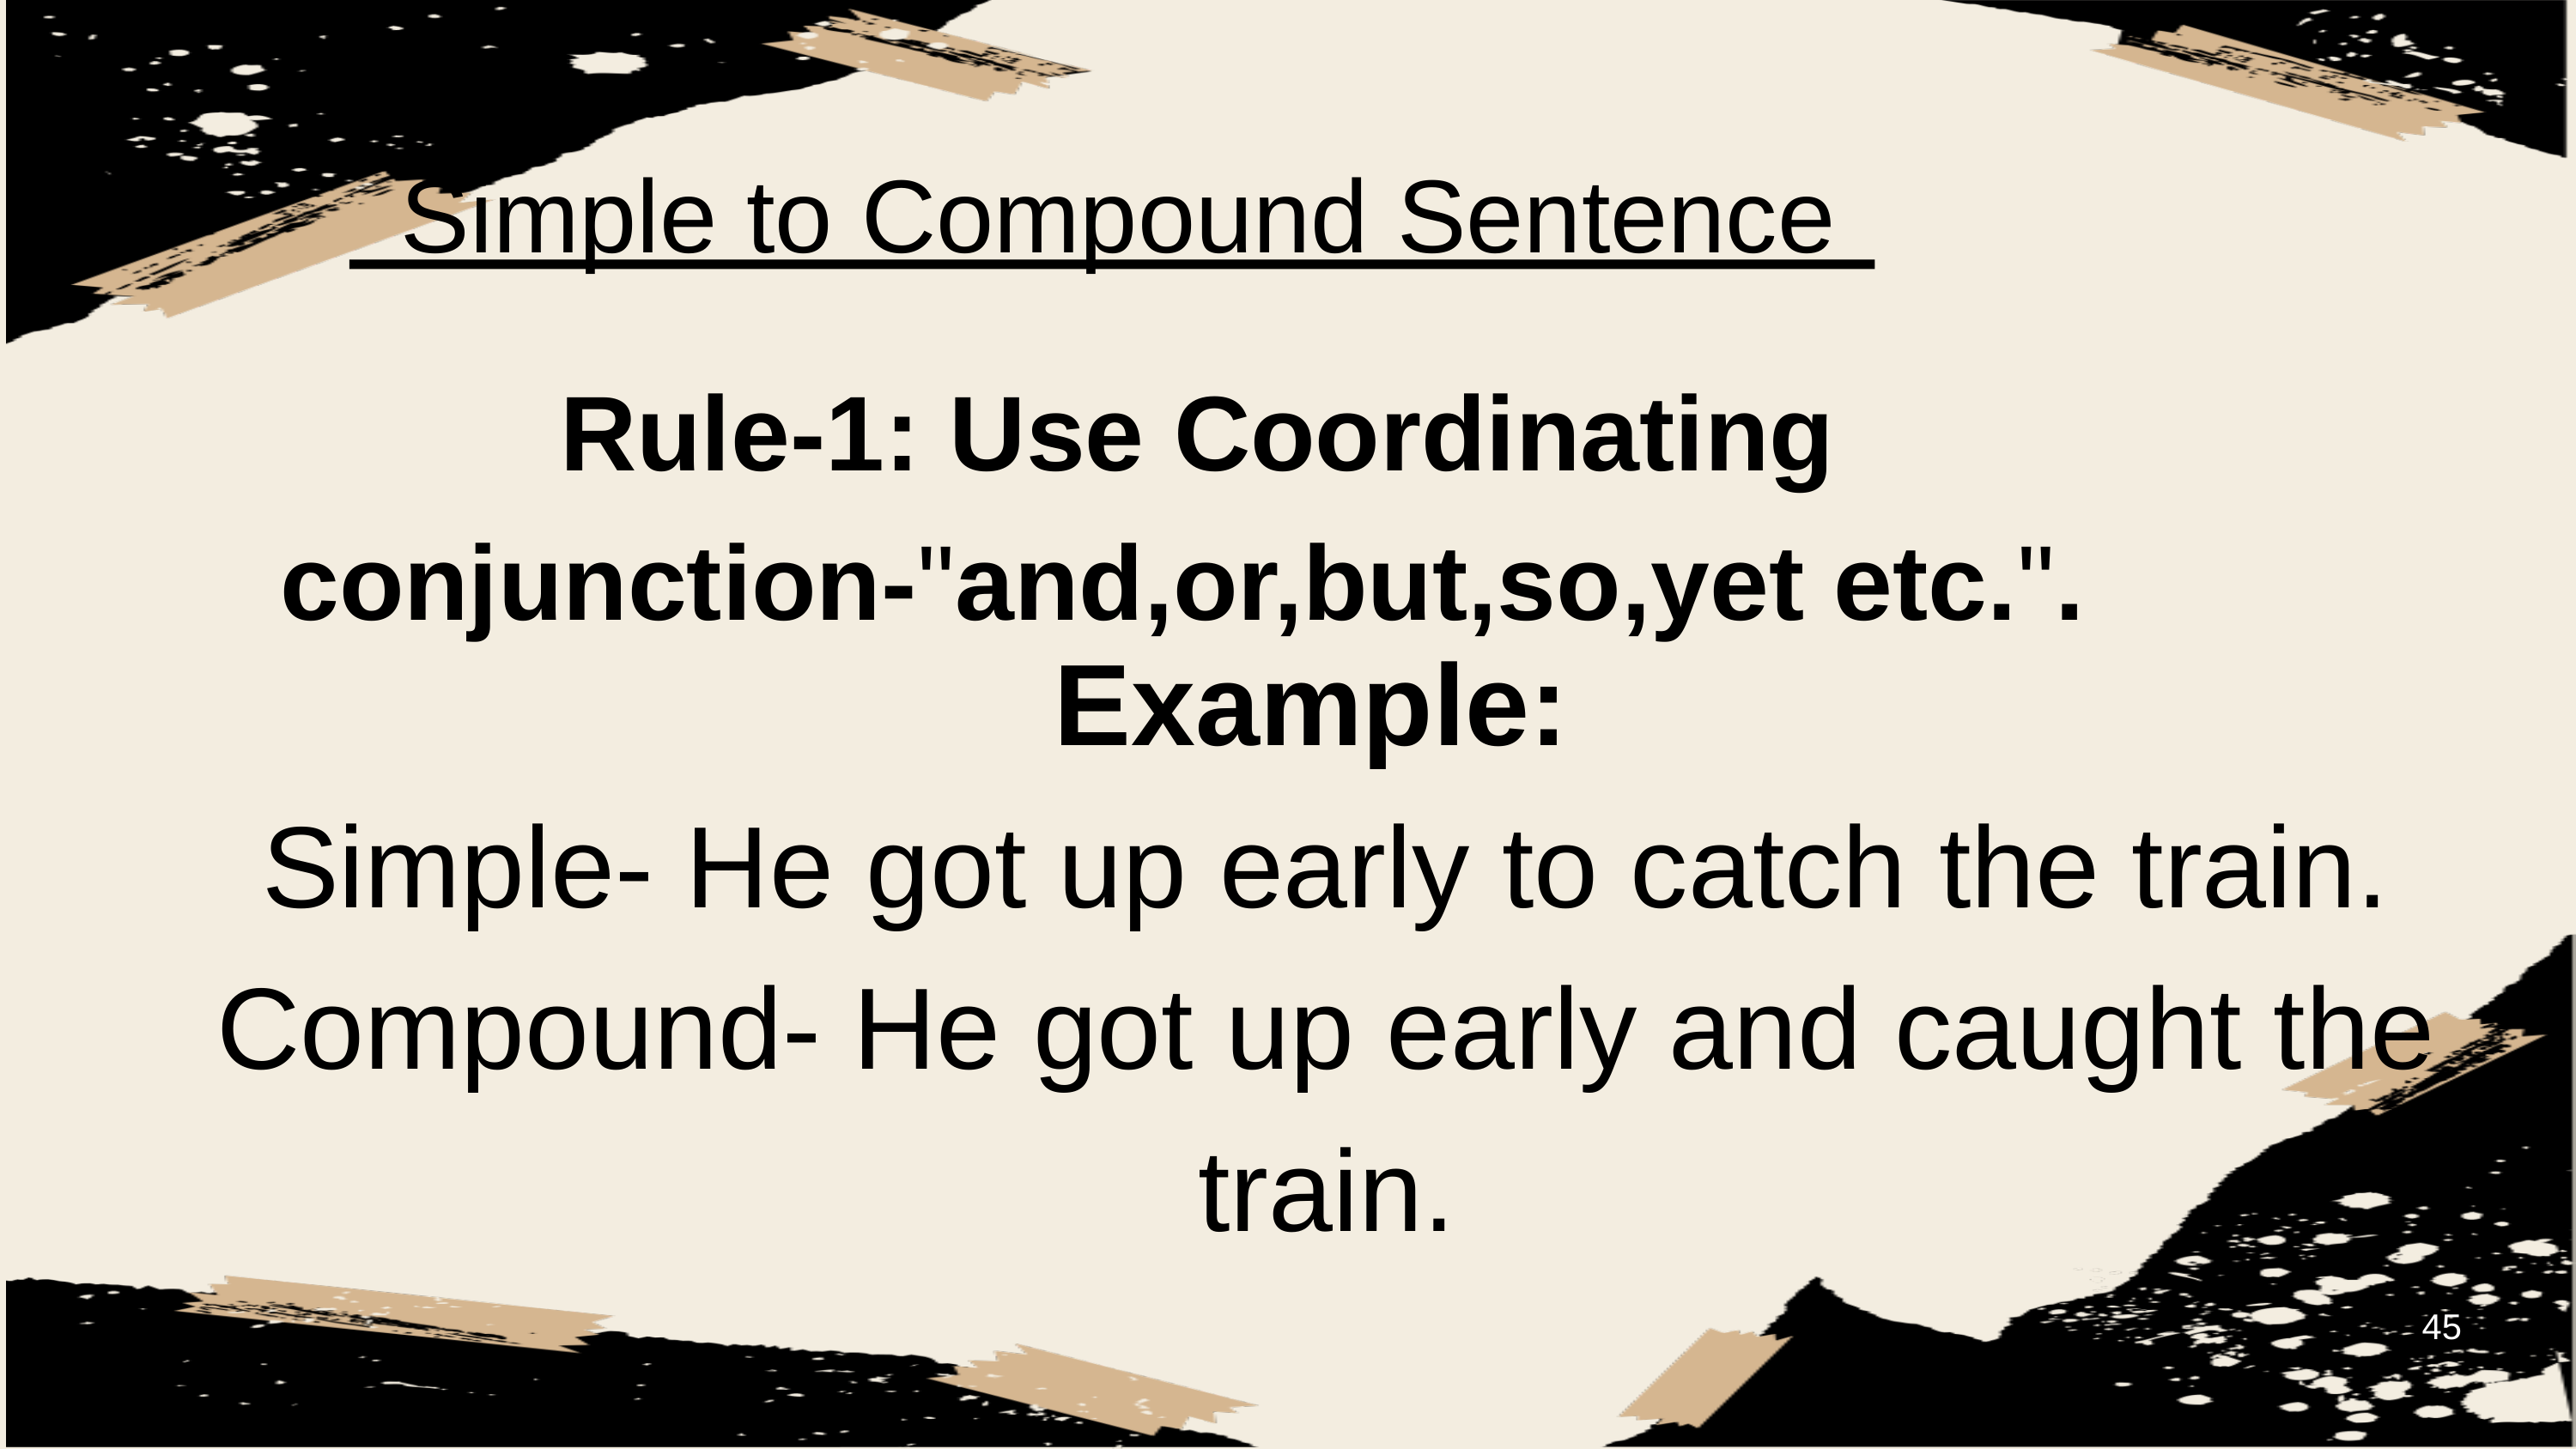

Simple to Compound Sentence

Rule-1: Use Coordinating conjunction-"and,or,but,so,yet etc.".
Example:
Simple- He got up early to catch the train.
Compound- He got up early and caught the train.

45